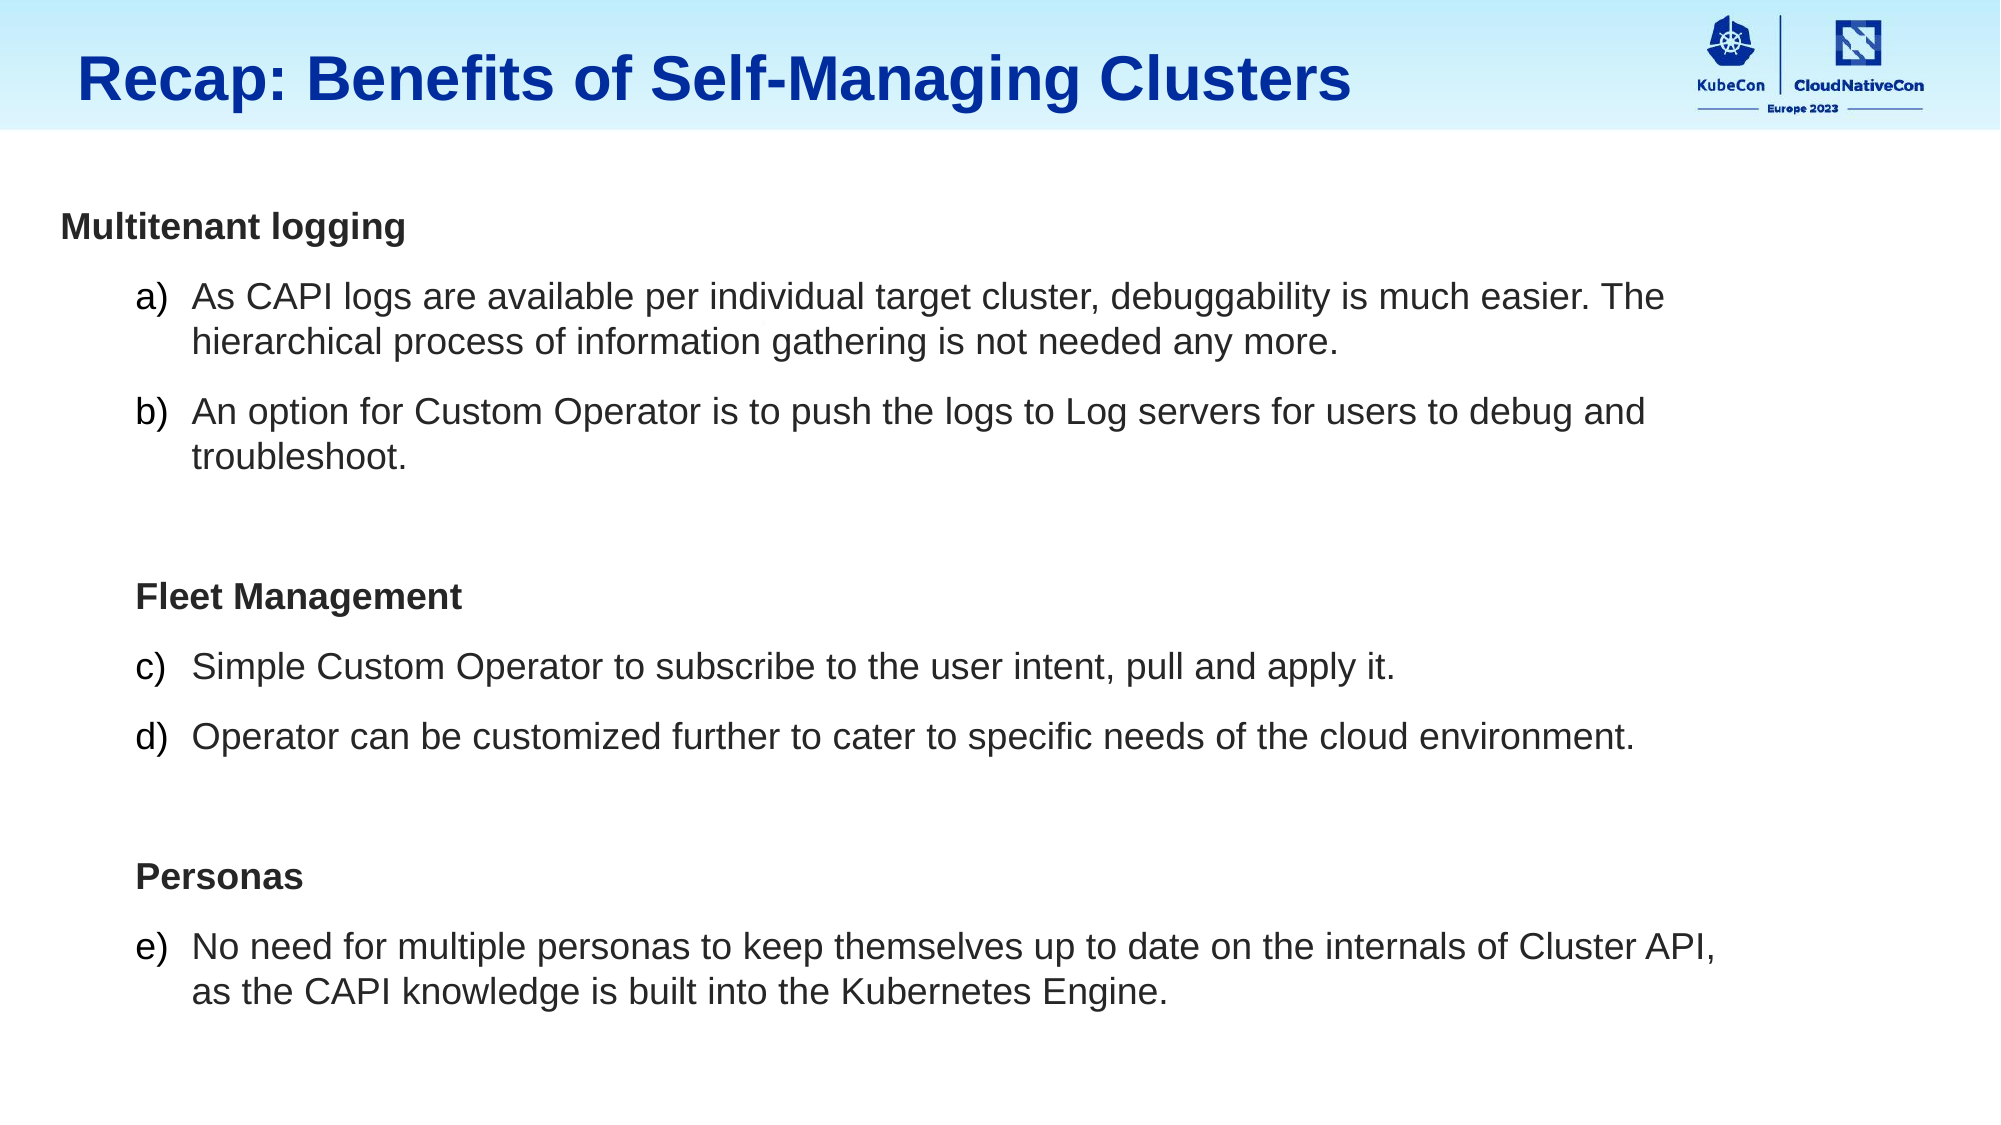

Recap: Benefits of Self-Managing Clusters
Multitenant logging
As CAPI logs are available per individual target cluster, debuggability is much easier. The hierarchical process of information gathering is not needed any more.
An option for Custom Operator is to push the logs to Log servers for users to debug and troubleshoot.

Fleet Management
Simple Custom Operator to subscribe to the user intent, pull and apply it.
Operator can be customized further to cater to specific needs of the cloud environment.

Personas
No need for multiple personas to keep themselves up to date on the internals of Cluster API, as the CAPI knowledge is built into the Kubernetes Engine.